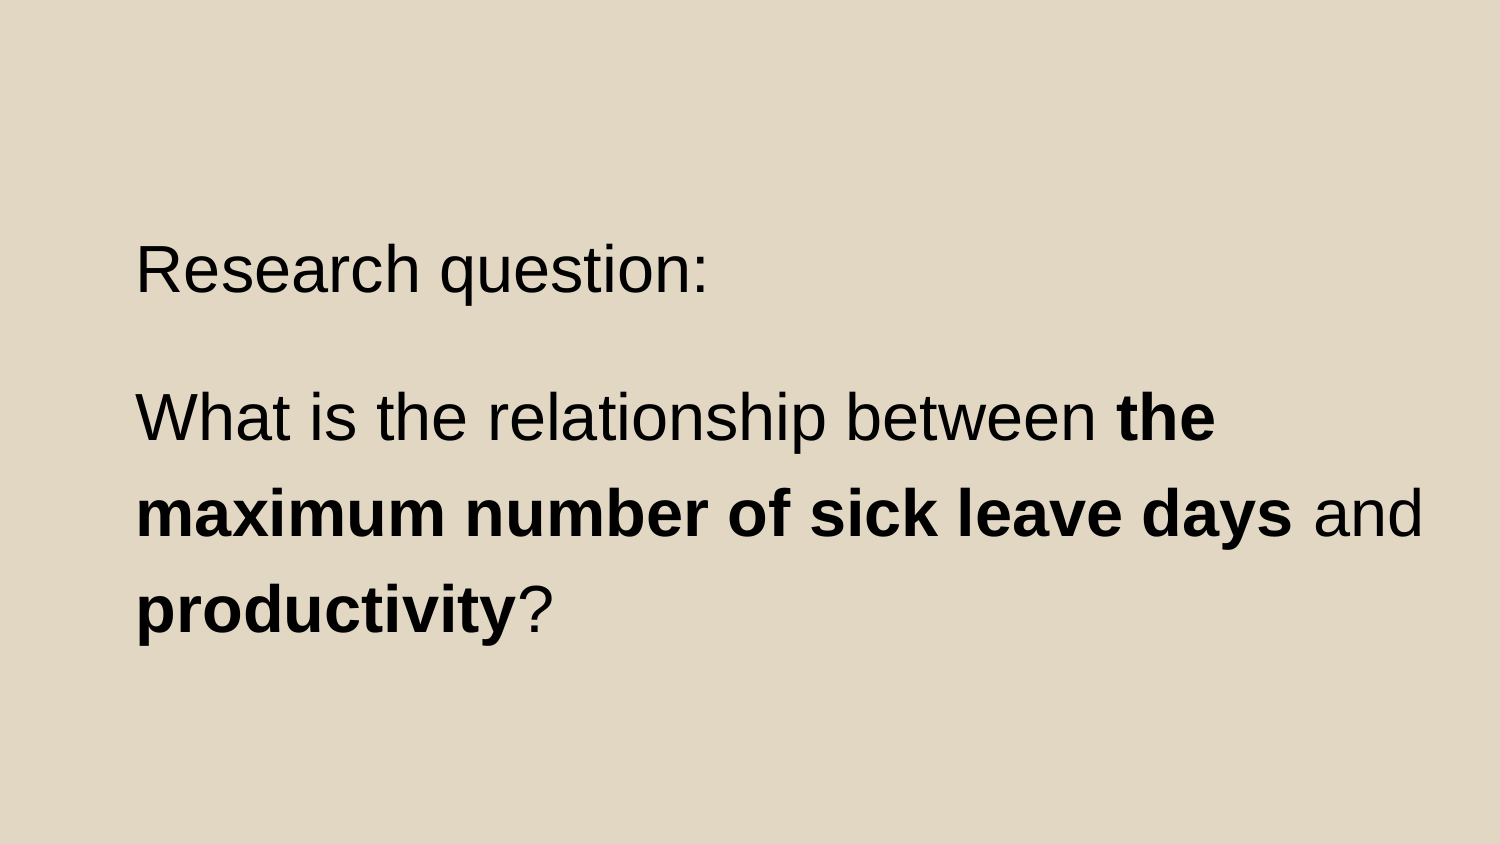

Research question:
What is the relationship between the maximum number of sick leave days and productivity?